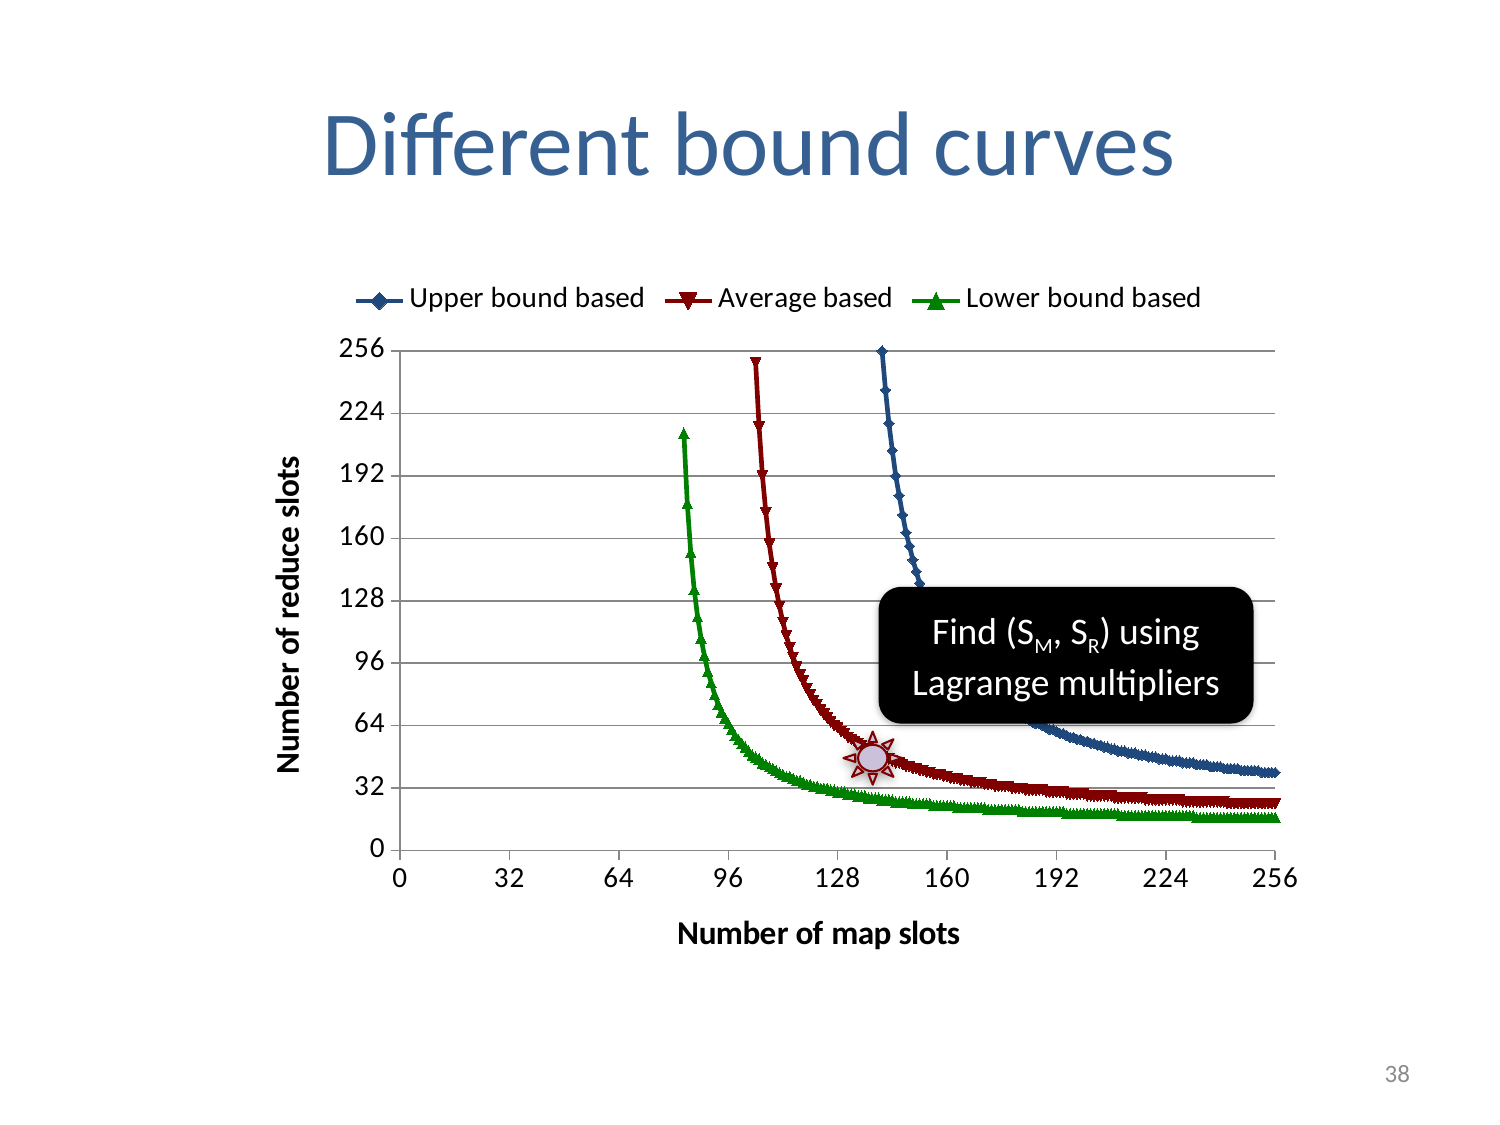

# Different bound curves

### Chart

| Category |  |  |  |
|---|---|---|---|
Find (SM, SR) using Lagrange multipliers

38